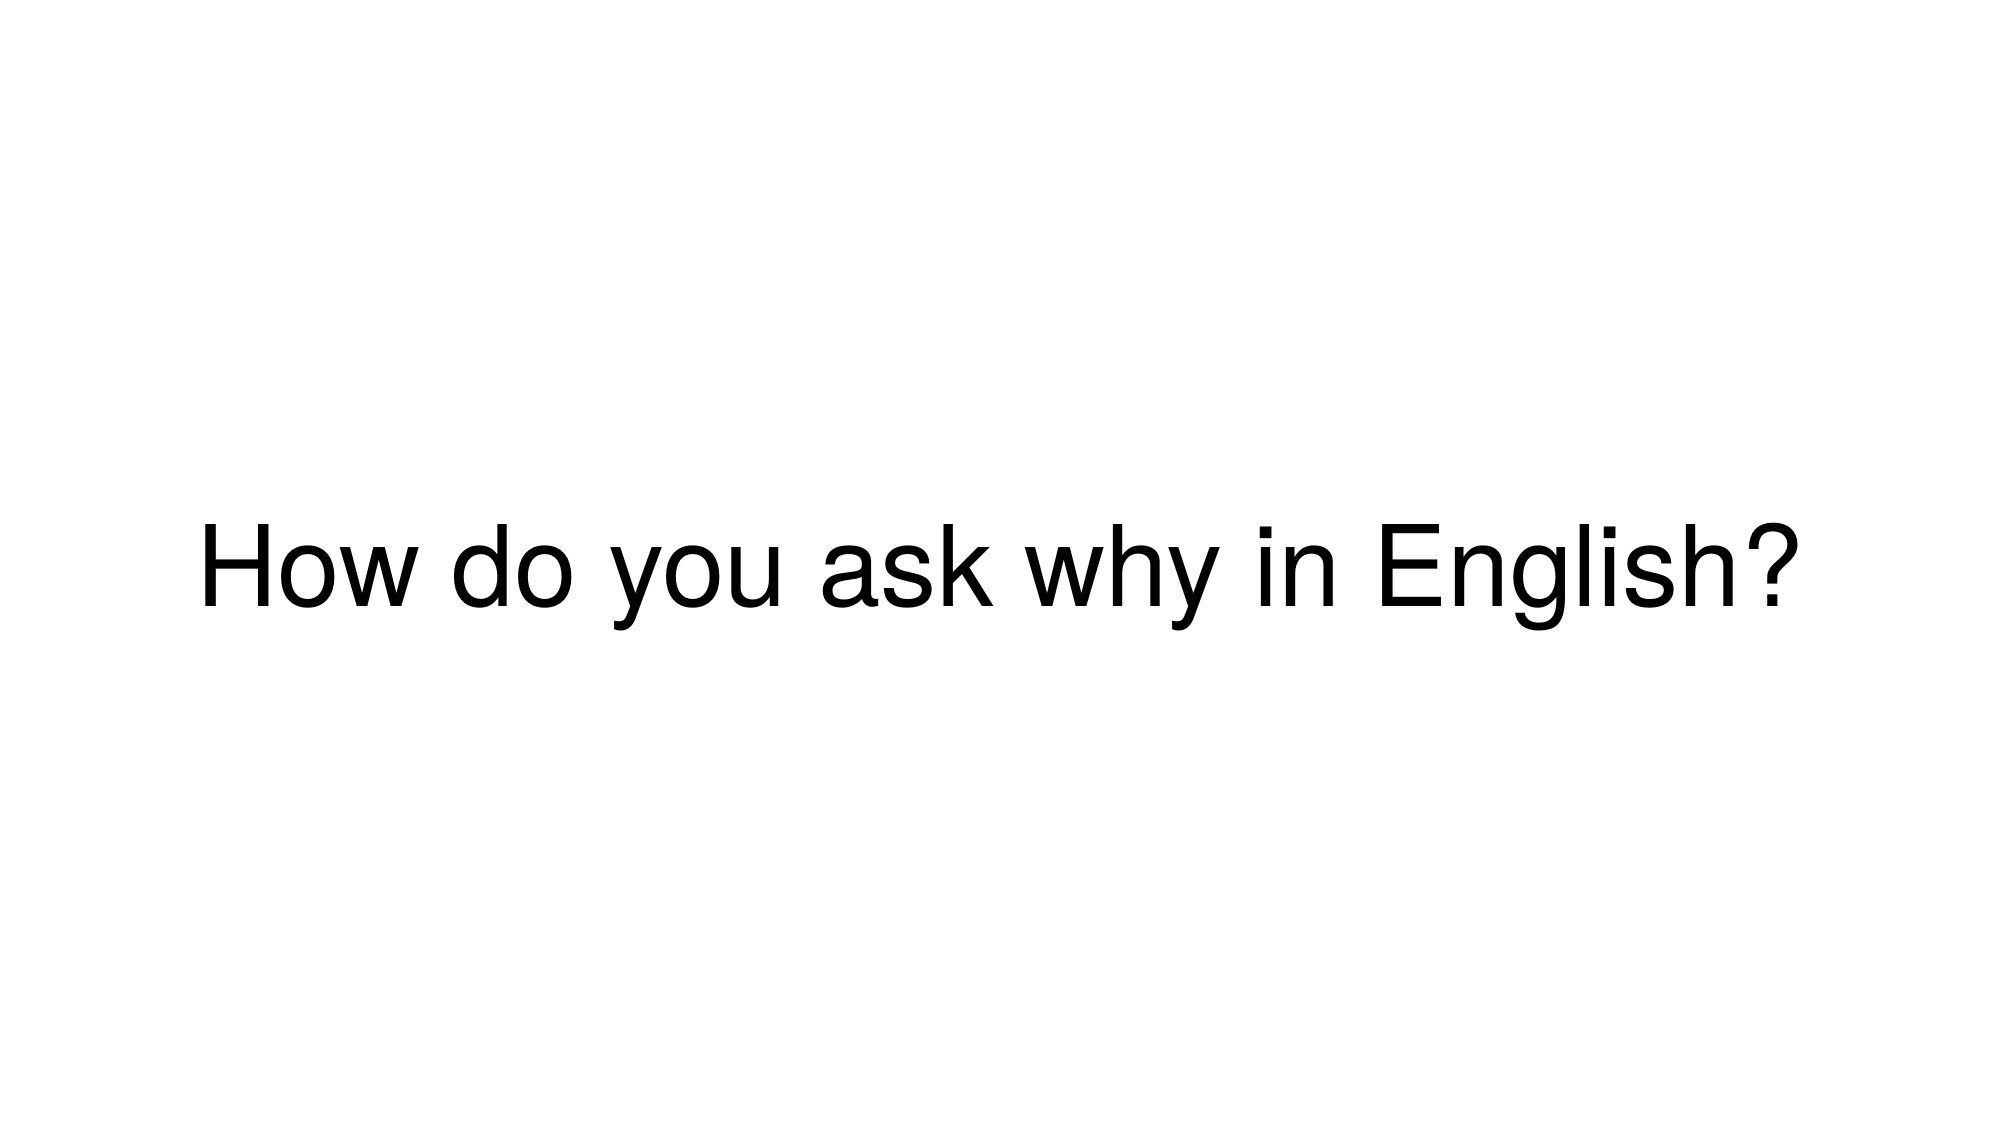

How do you ask why in English?